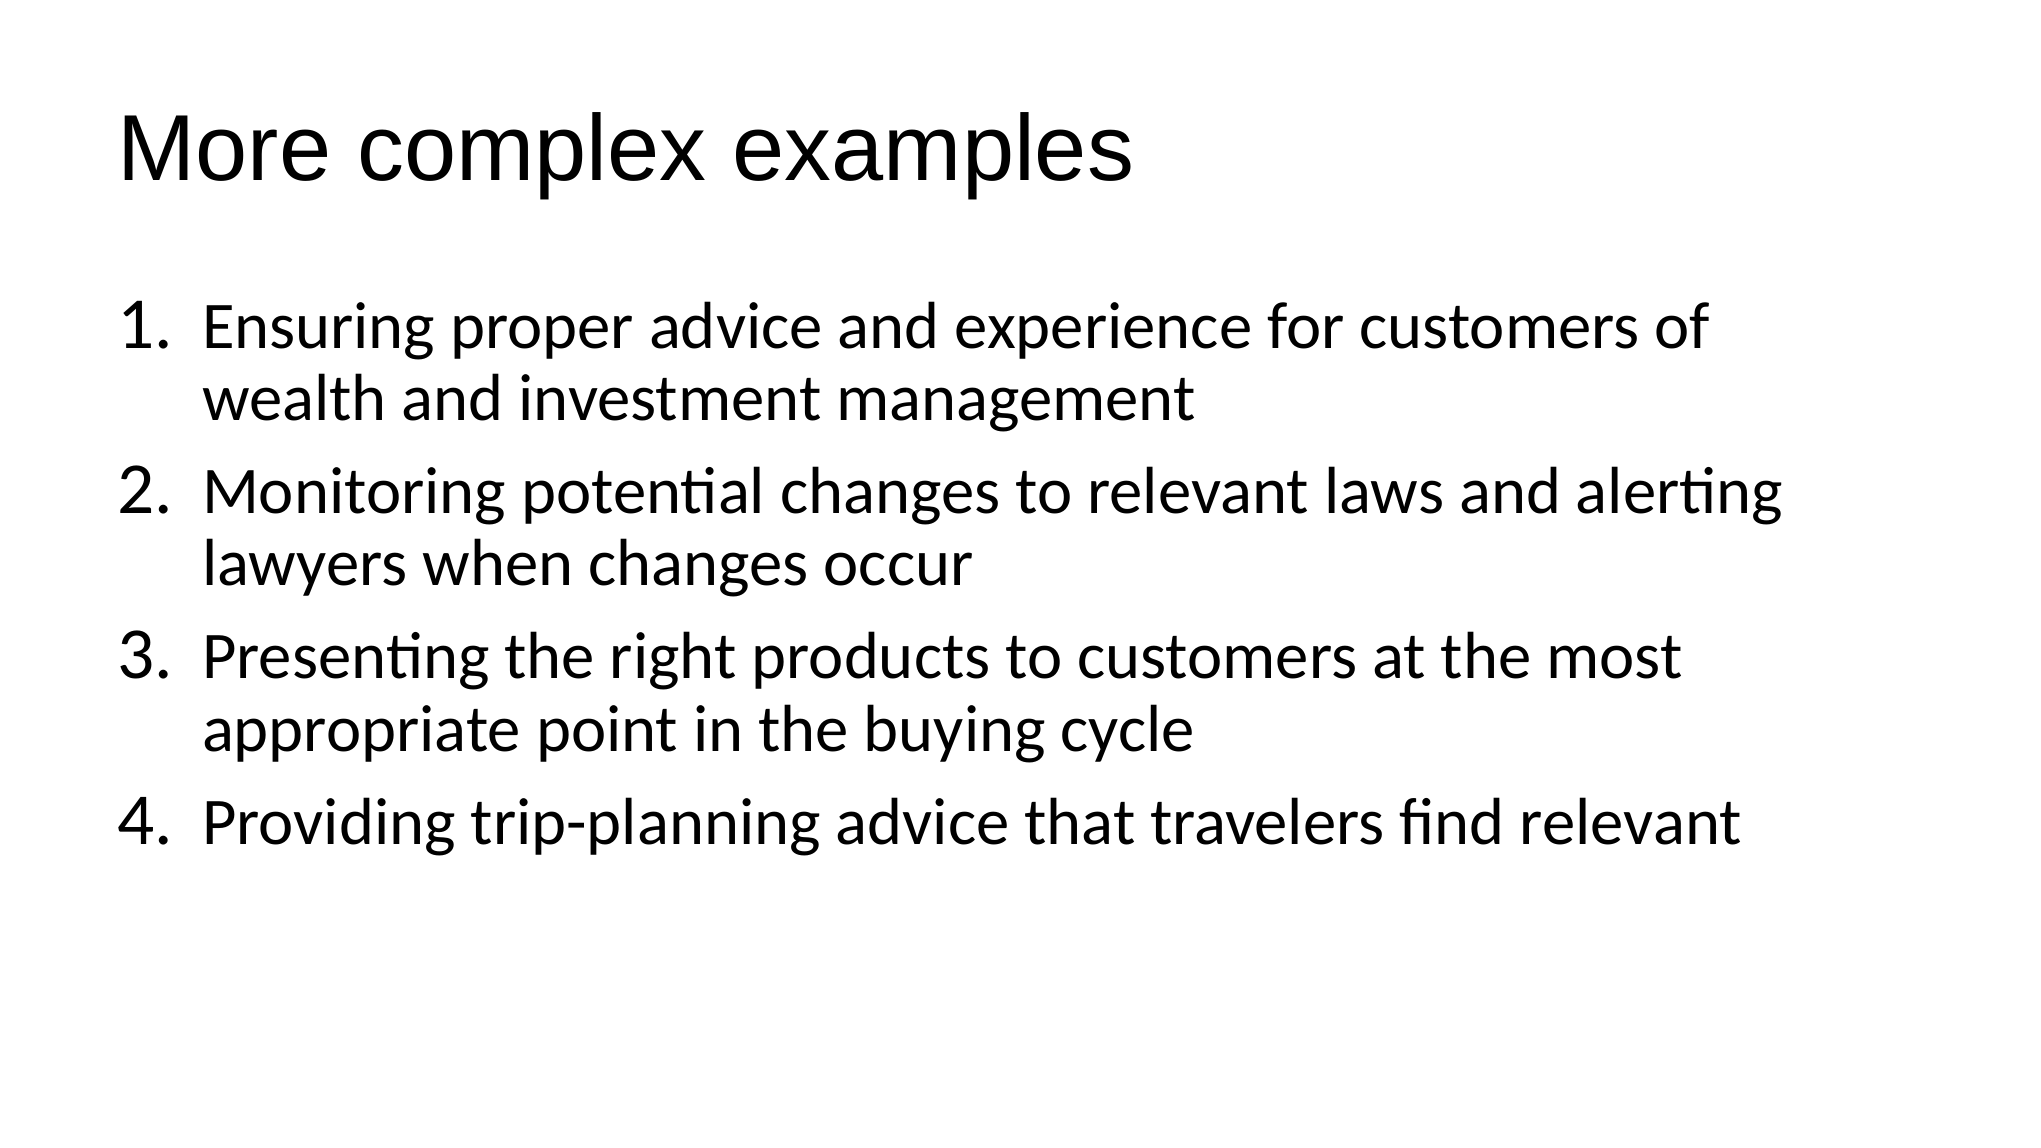

# More complex examples
Ensuring proper advice and experience for customers of wealth and investment management
Monitoring potential changes to relevant laws and alerting lawyers when changes occur
Presenting the right products to customers at the most appropriate point in the buying cycle
Providing trip-planning advice that travelers find relevant